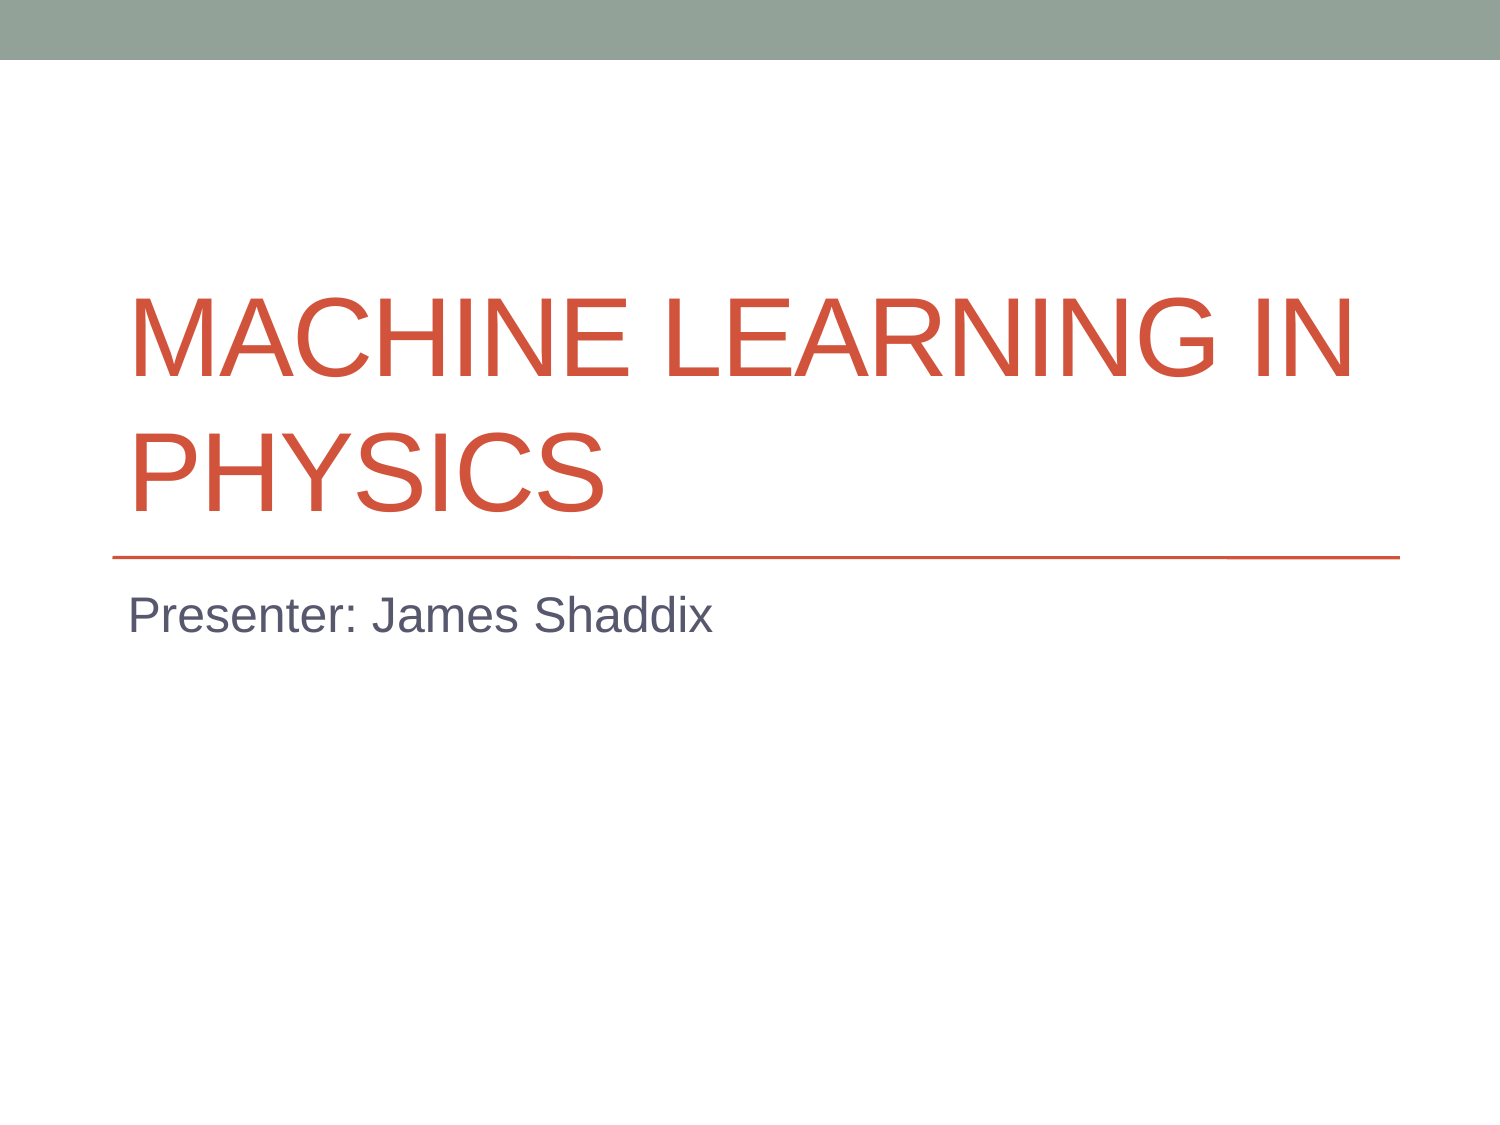

# Machine Learning In Physics
Presenter: James Shaddix